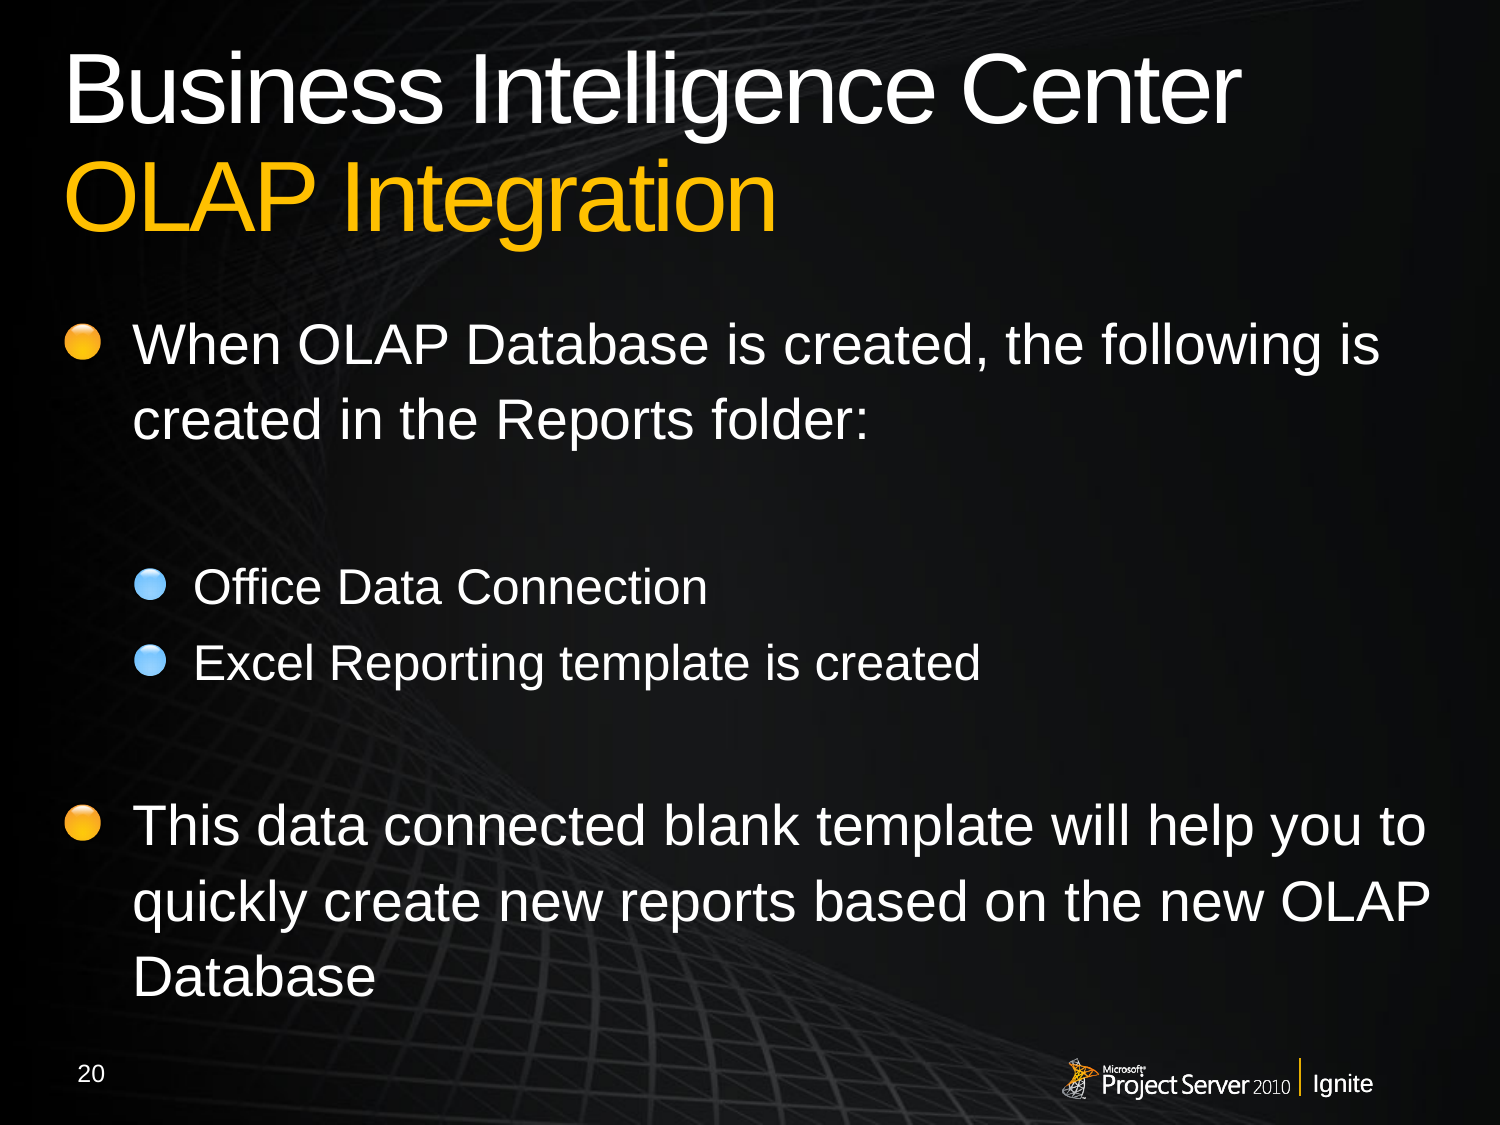

# Business Intelligence Center OLAP Integration
When OLAP Database is created, the following is created in the Reports folder:

Office Data Connection
Excel Reporting template is created

This data connected blank template will help you to quickly create new reports based on the new OLAP Database
20